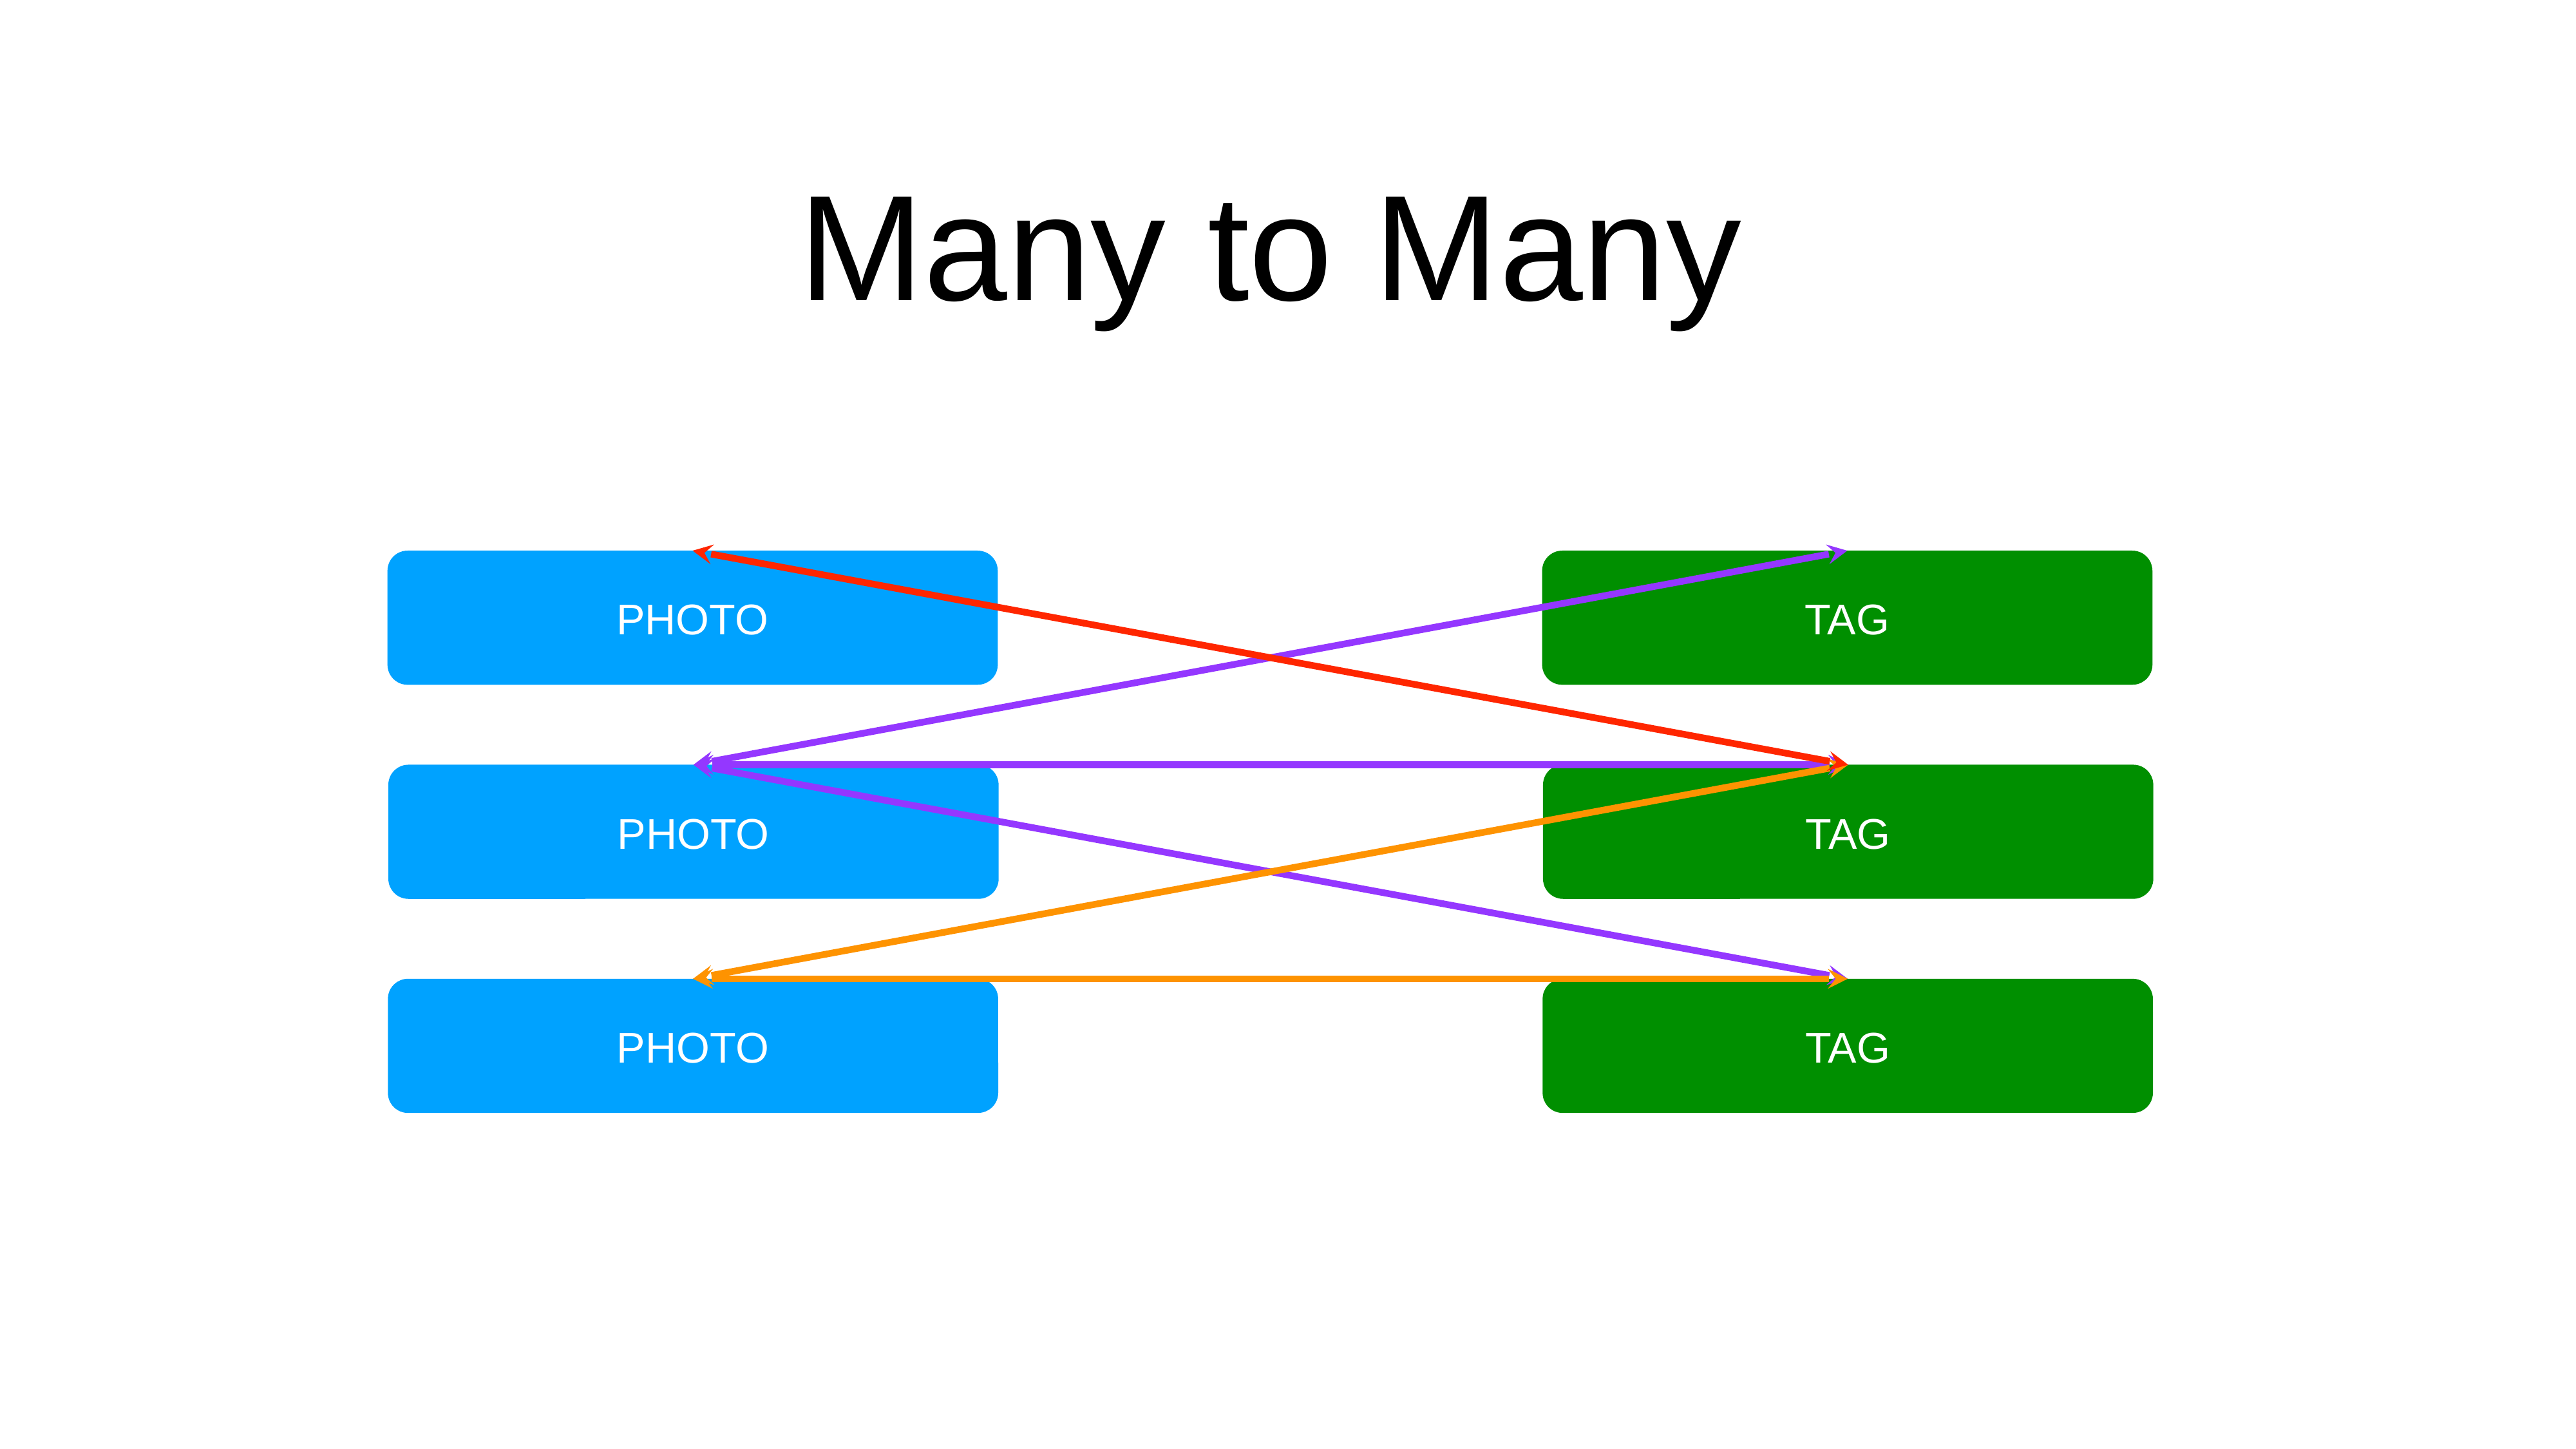

# Many to Many
PHOTO
TAG
PHOTO
TAG
PHOTO
TAG